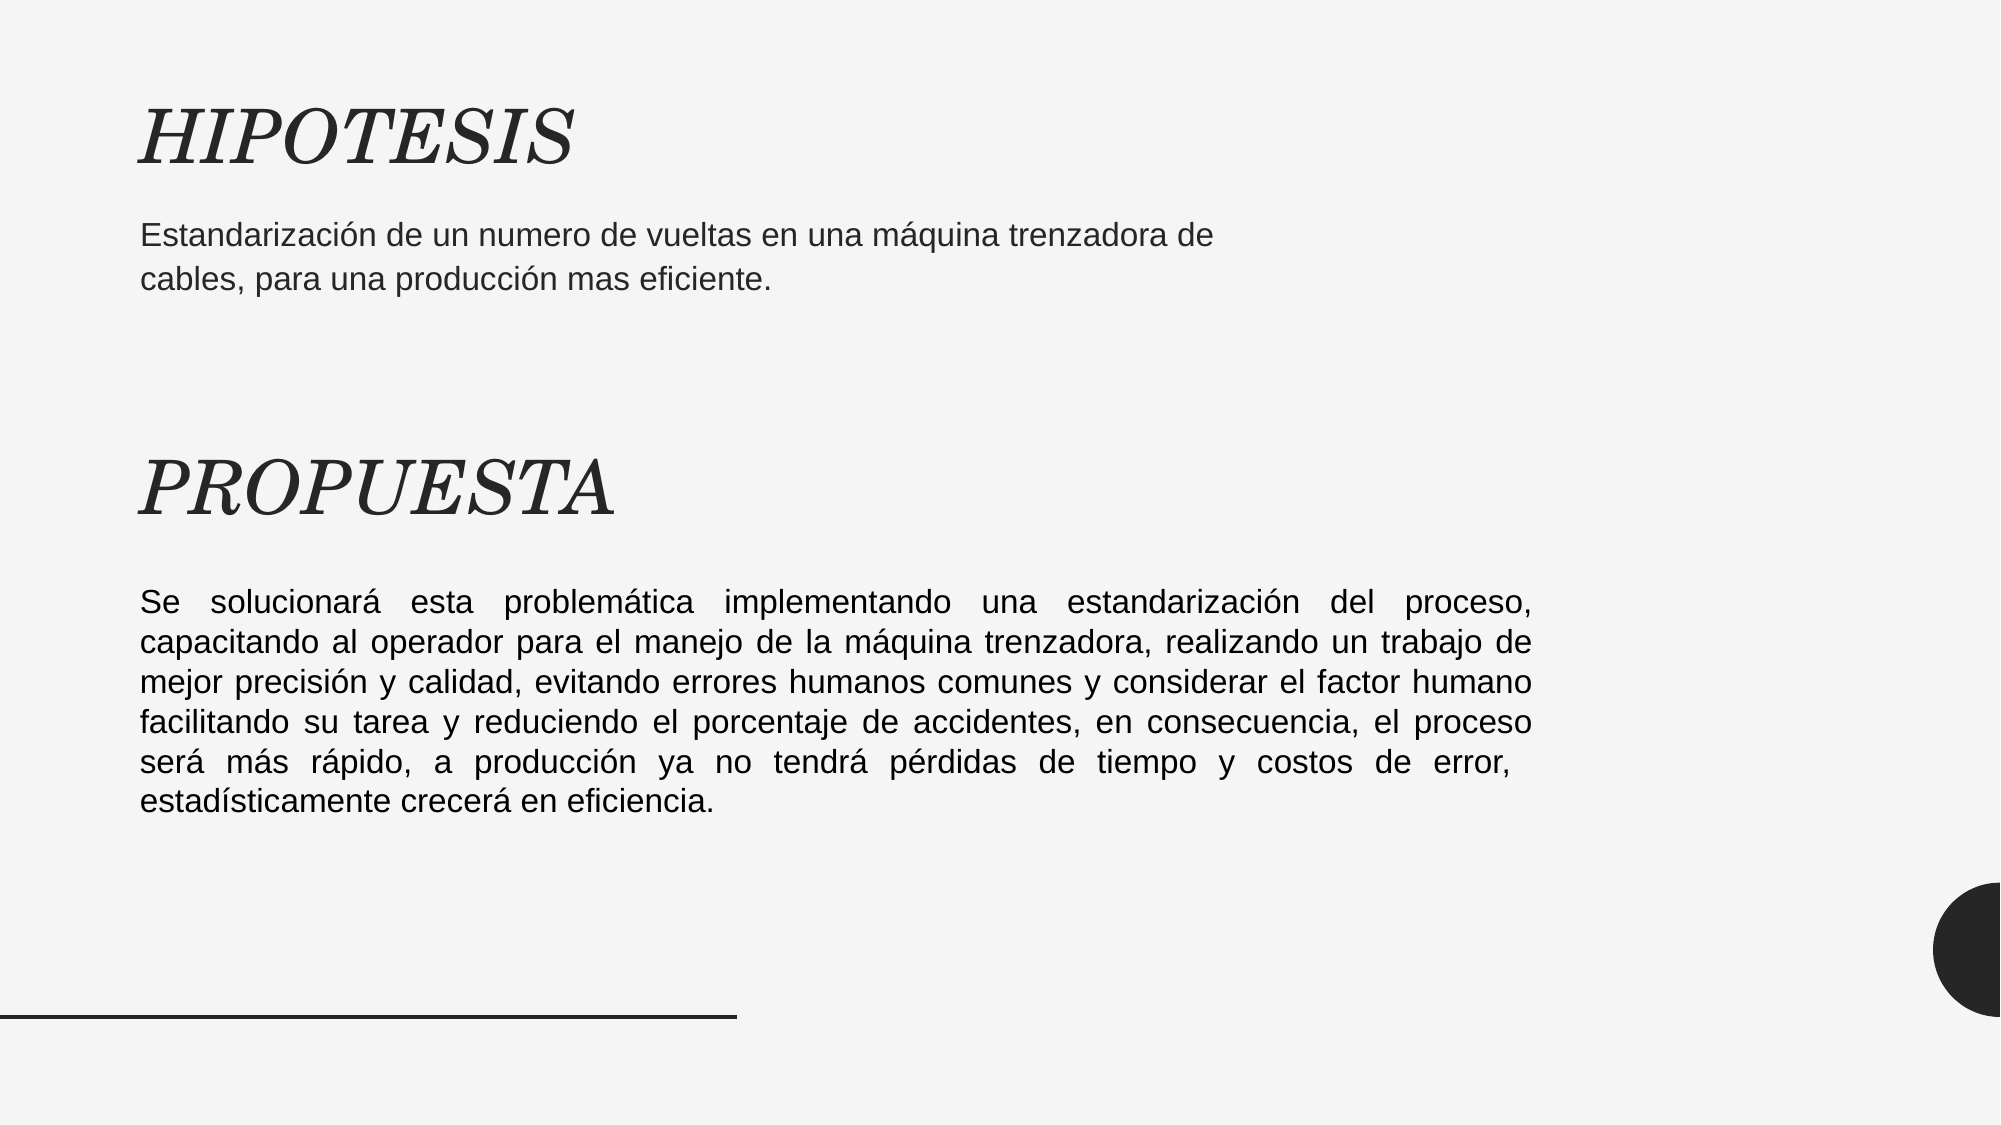

# HIPOTESIS
Estandarización de un numero de vueltas en una máquina trenzadora de cables, para una producción mas eficiente.

PROPUESTA
Se solucionará esta problemática implementando una estandarización del proceso, capacitando al operador para el manejo de la máquina trenzadora, realizando un trabajo de mejor precisión y calidad, evitando errores humanos comunes y considerar el factor humano facilitando su tarea y reduciendo el porcentaje de accidentes, en consecuencia, el proceso será más rápido, a producción ya no tendrá pérdidas de tiempo y costos de error,  estadísticamente crecerá en eficiencia.